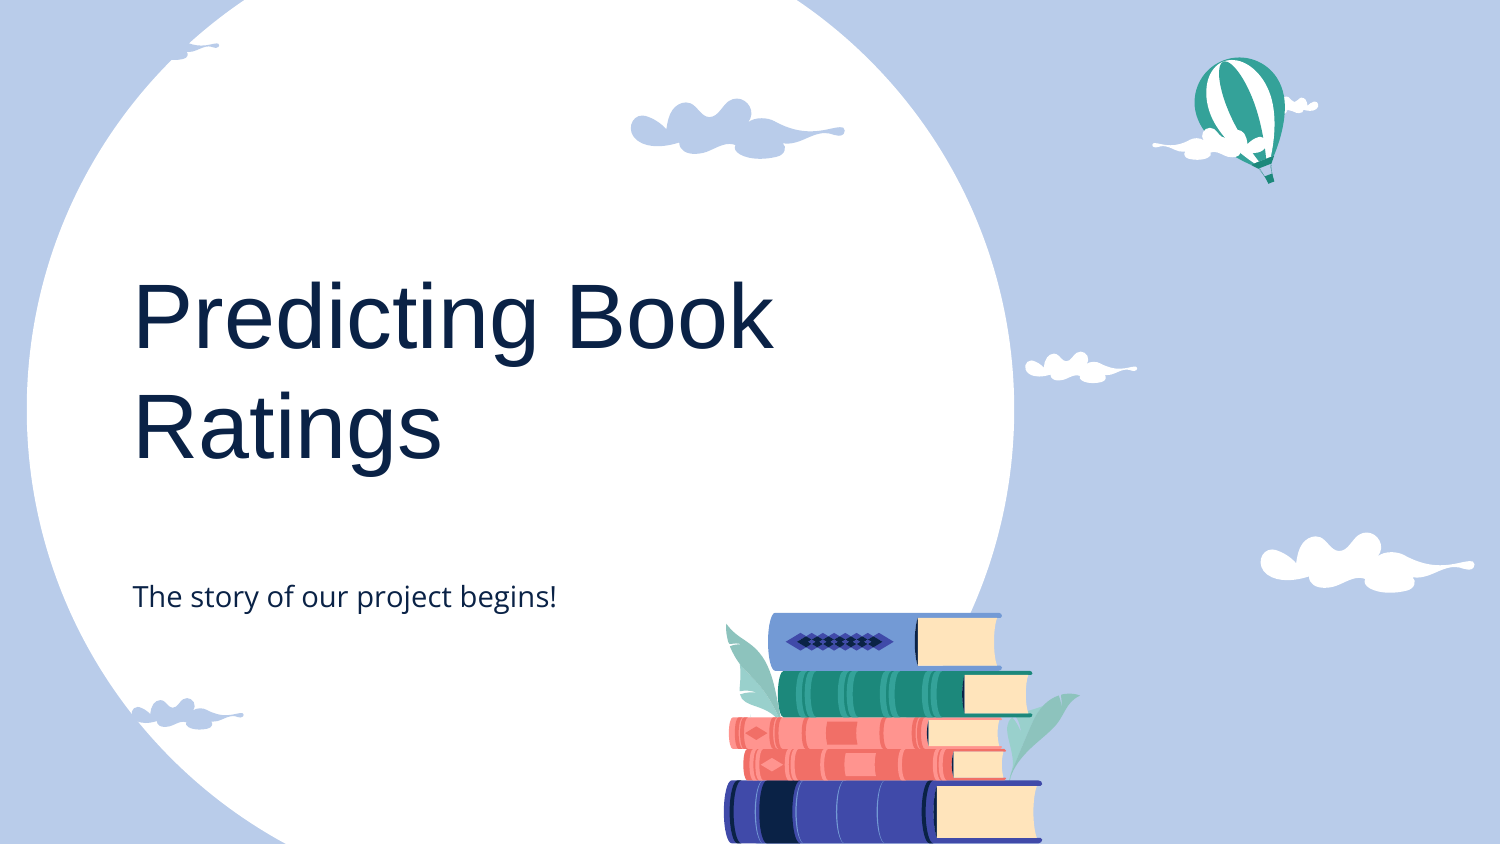

# Predicting Book Ratings
The story of our project begins!